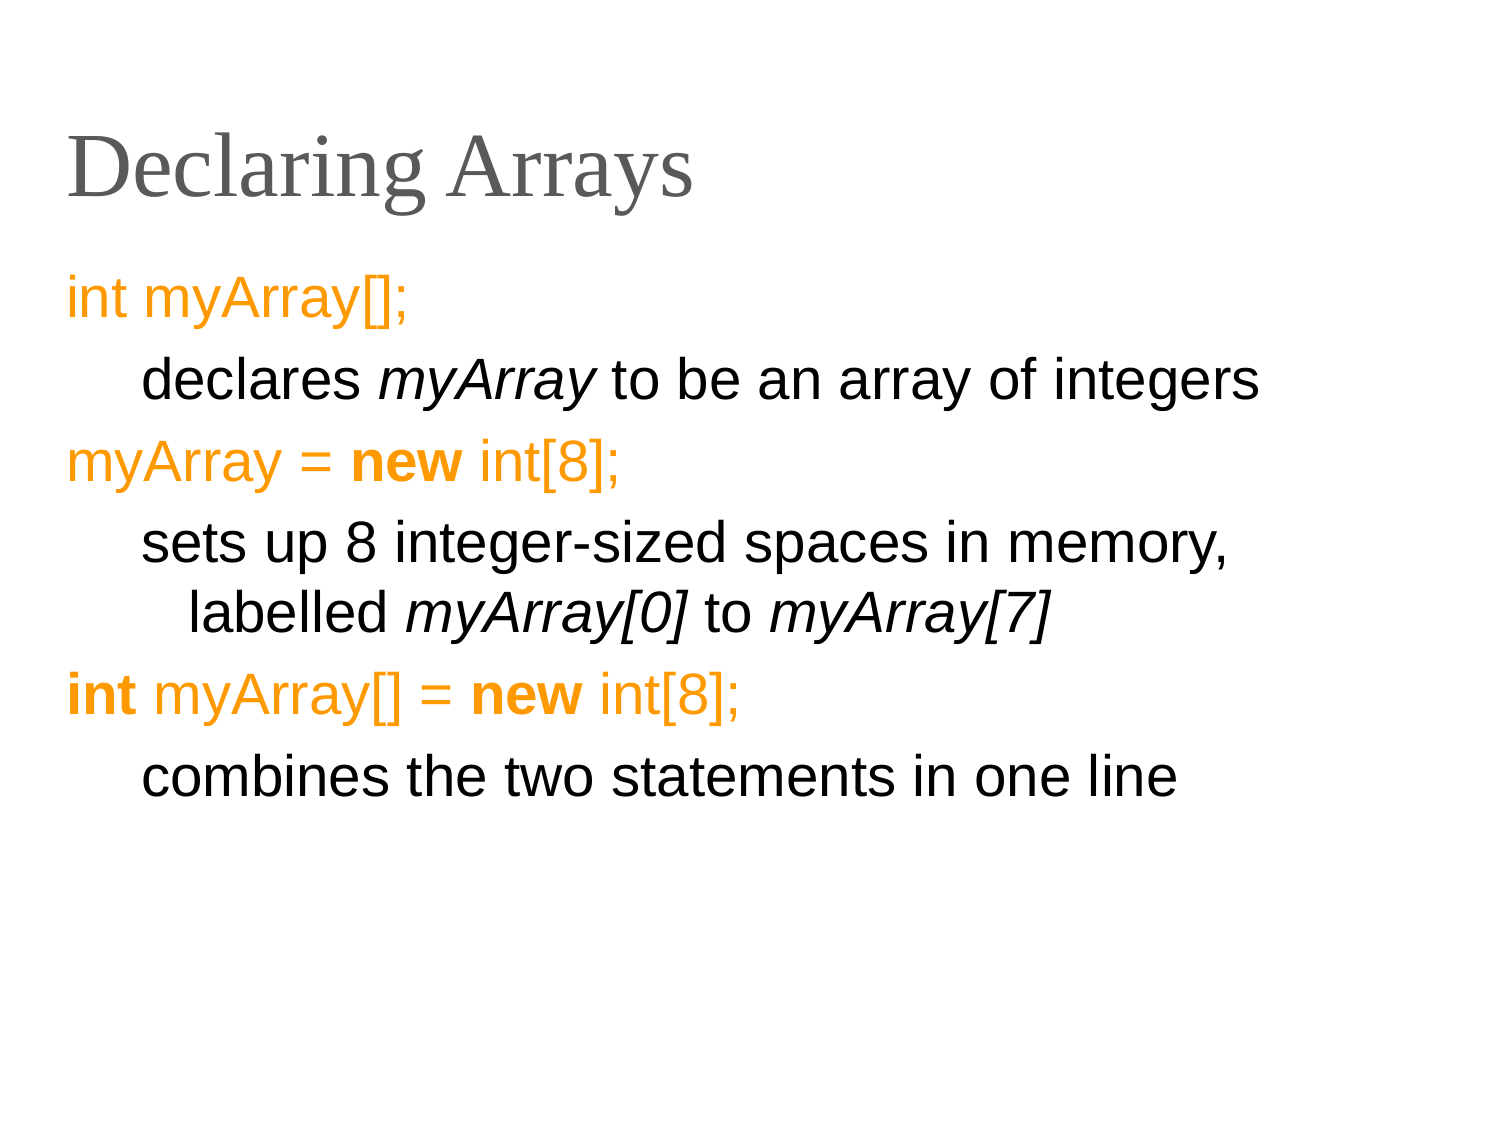

# Declaring Arrays
int myArray[];
declares myArray to be an array of integers
myArray = new int[8];
sets up 8 integer-sized spaces in memory, labelled myArray[0] to myArray[7]
int myArray[] = new int[8];
combines the two statements in one line